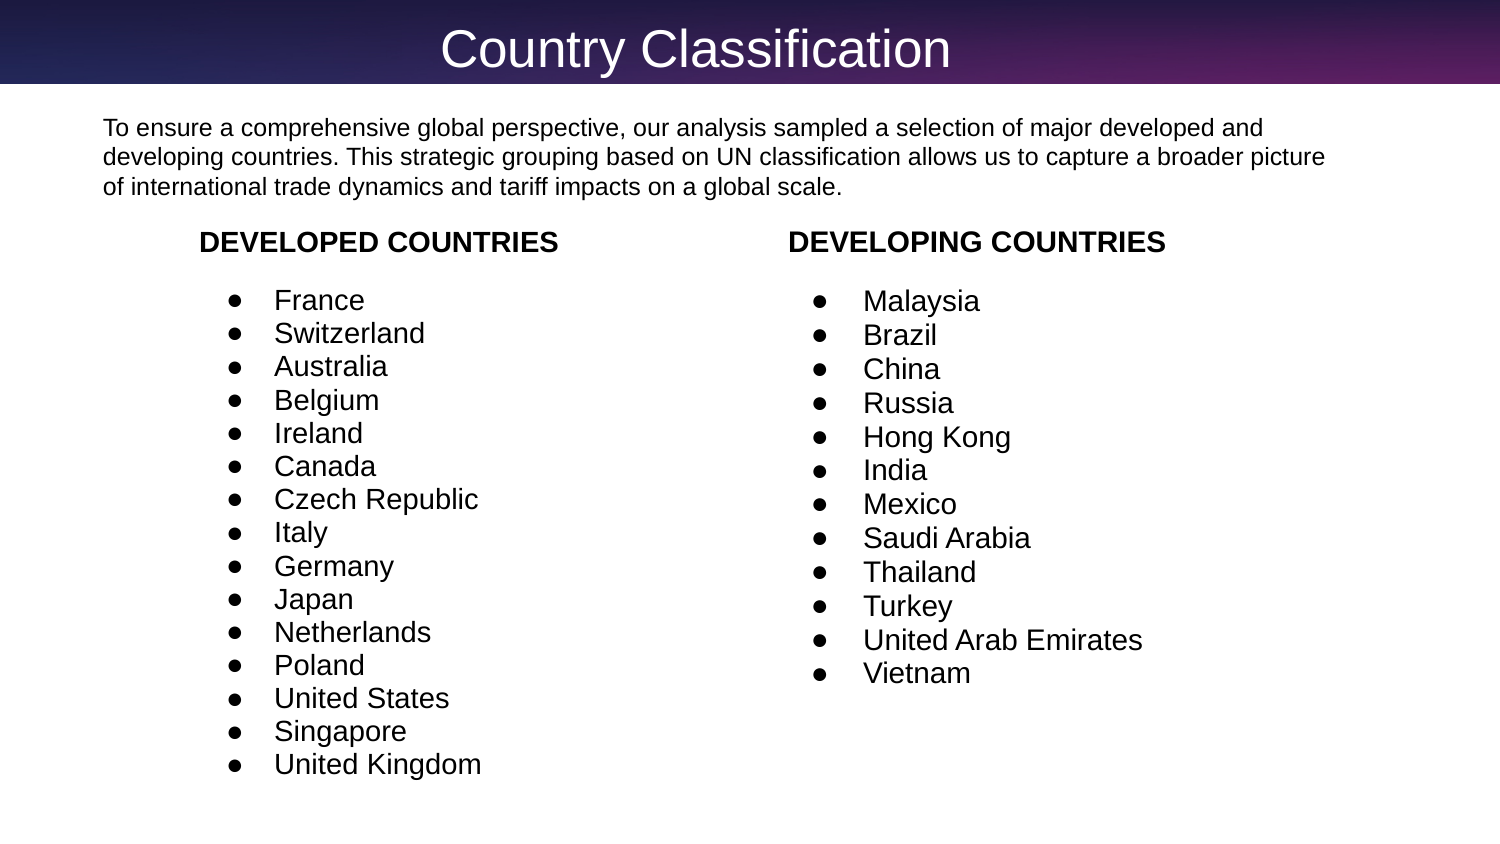

# Country Classification

To ensure a comprehensive global perspective, our analysis sampled a selection of major developed and developing countries. This strategic grouping based on UN classification allows us to capture a broader picture of international trade dynamics and tariff impacts on a global scale.
DEVELOPED COUNTRIES
France
Switzerland
Australia
Belgium
Ireland
Canada
Czech Republic
Italy
Germany
Japan
Netherlands
Poland
United States
Singapore
United Kingdom

DEVELOPING COUNTRIES
Malaysia
Brazil
China
Russia
Hong Kong
India
Mexico
Saudi Arabia
Thailand
Turkey
United Arab Emirates
Vietnam